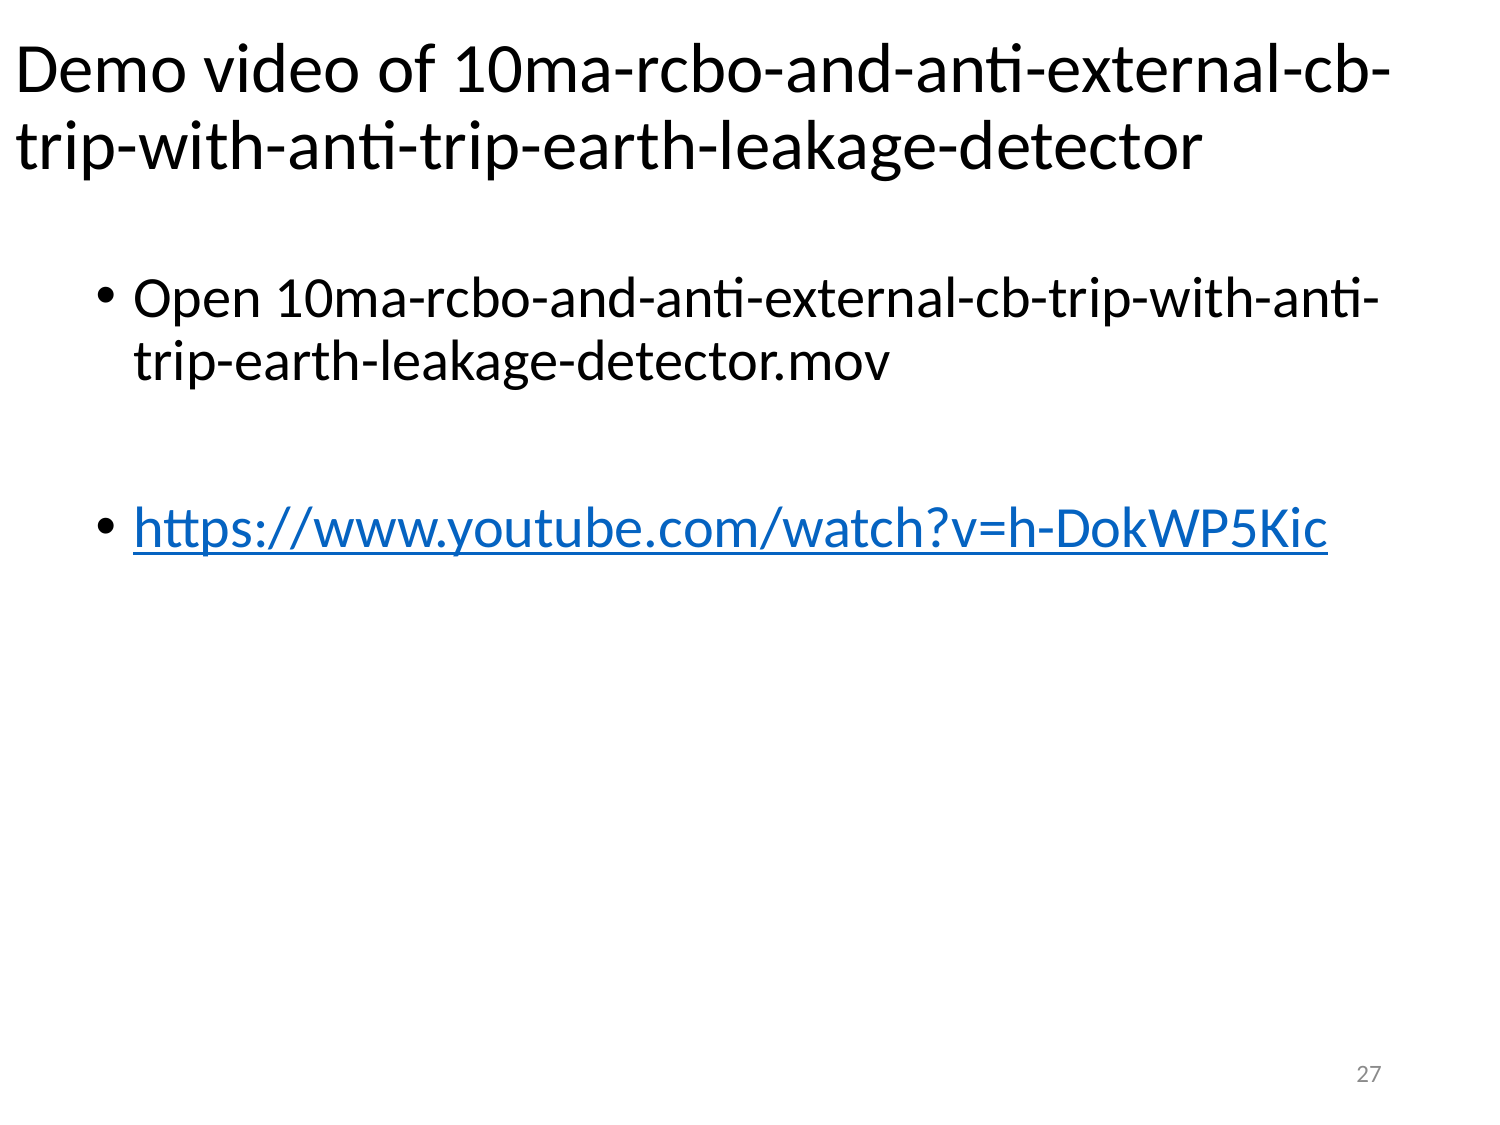

# Demo video of 10ma-rcbo-and-anti-external-cb-trip-with-anti-trip-earth-leakage-detector
Open 10ma-rcbo-and-anti-external-cb-trip-with-anti-trip-earth-leakage-detector.mov

https://www.youtube.com/watch?v=h-DokWP5Kic

27